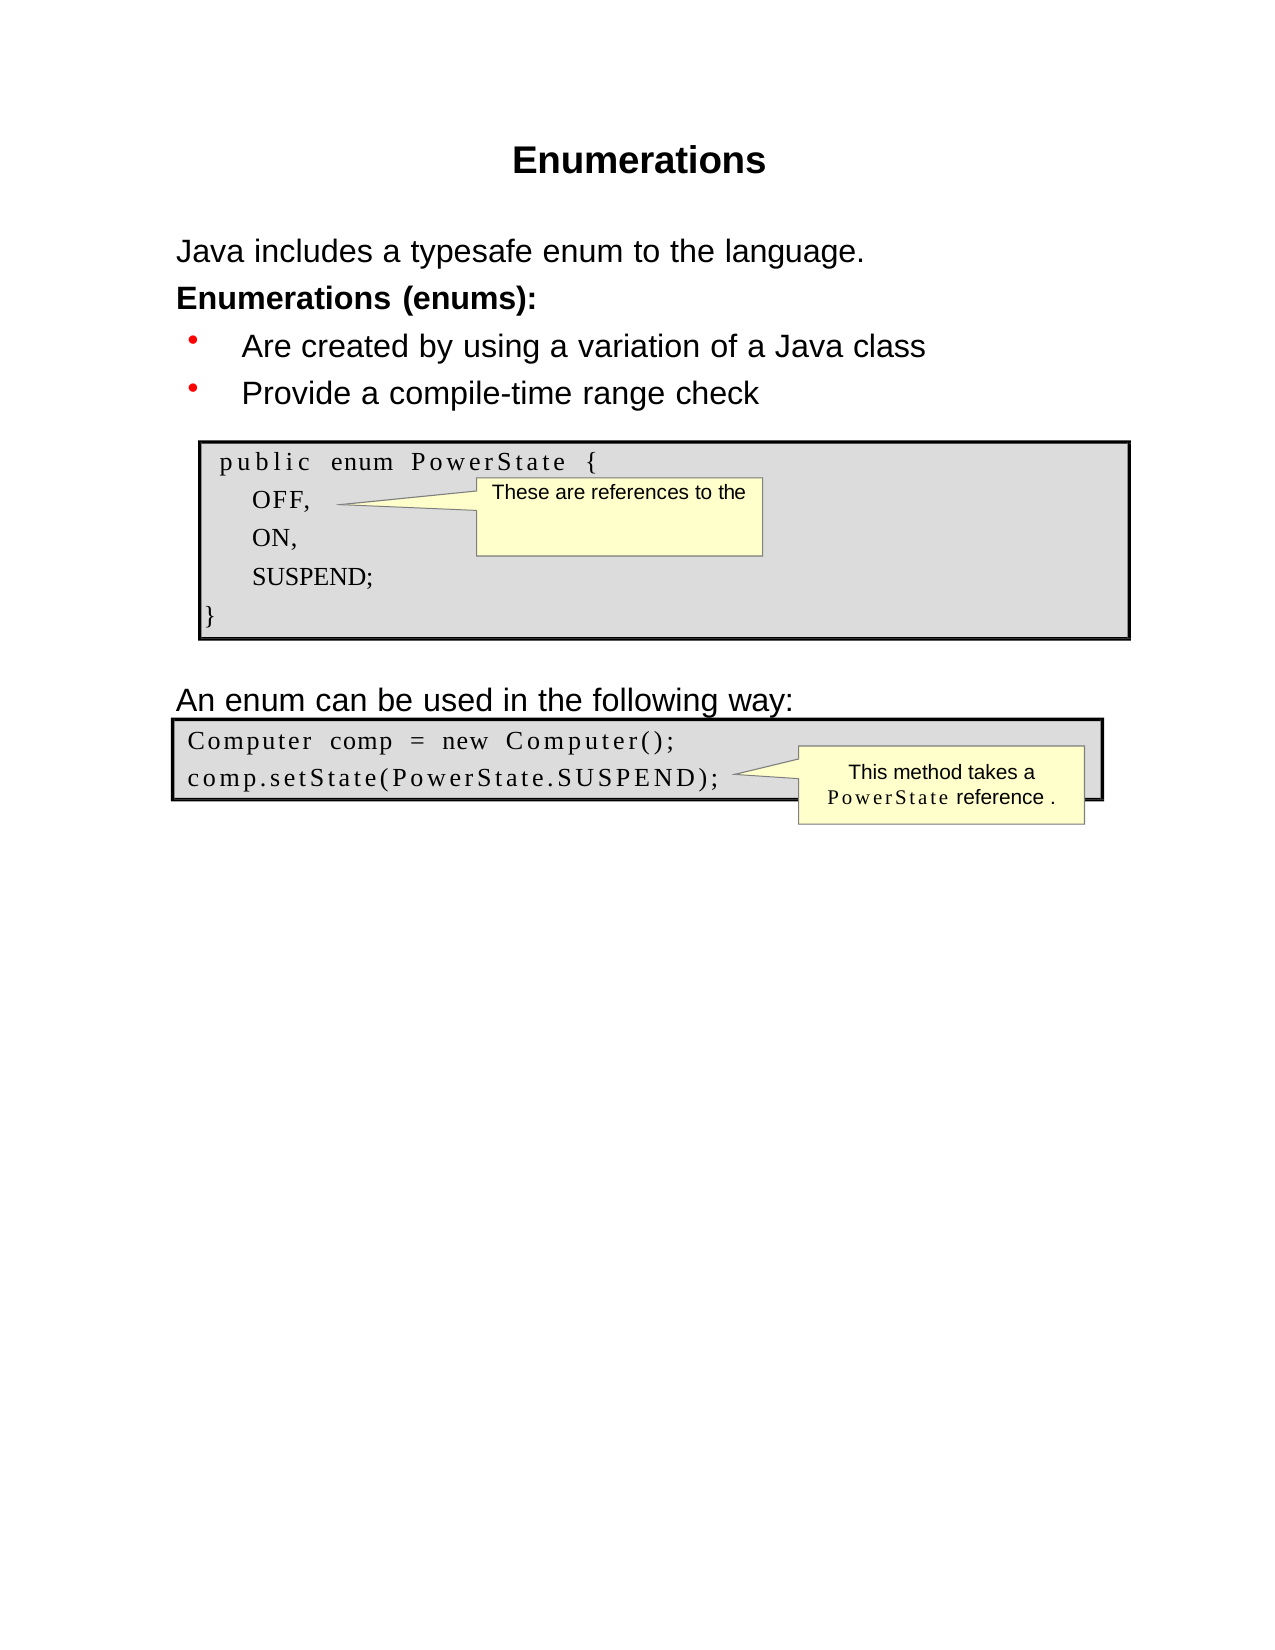

Enumerations

Java includes a typesafe enum to the language.
Enumerations (enums):
Are created by using a variation of a Java class
Provide a compile-time range check
public enum PowerState {
These are references to the

OFF,  ON, SUSPEND;

}
An enum can be used in the following way: Computer comp = new Computer(); comp.setState(PowerState.SUSPEND);

This method takes a
PowerState reference .